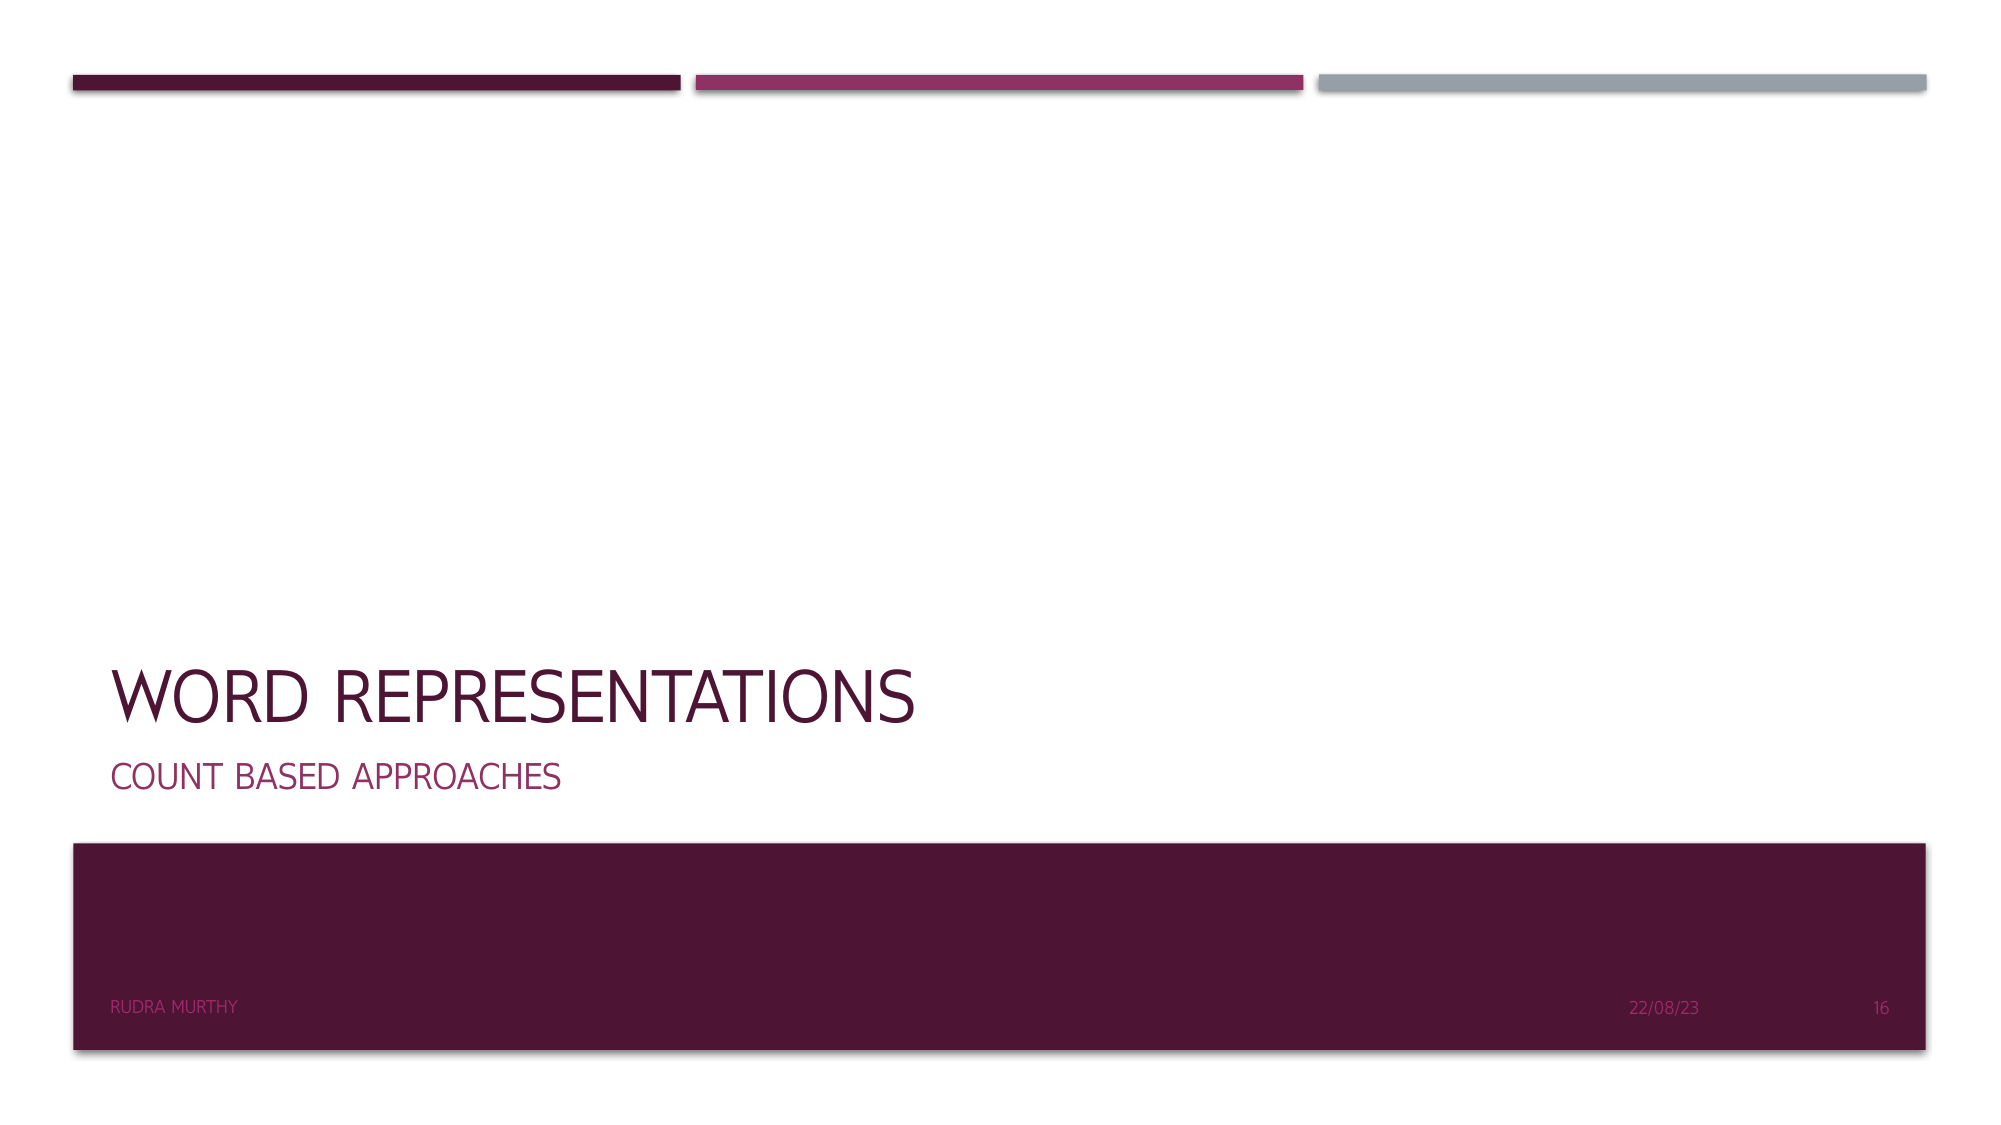

# Word Representations
Count Based Approaches
Rudra Murthy
22/08/23
16